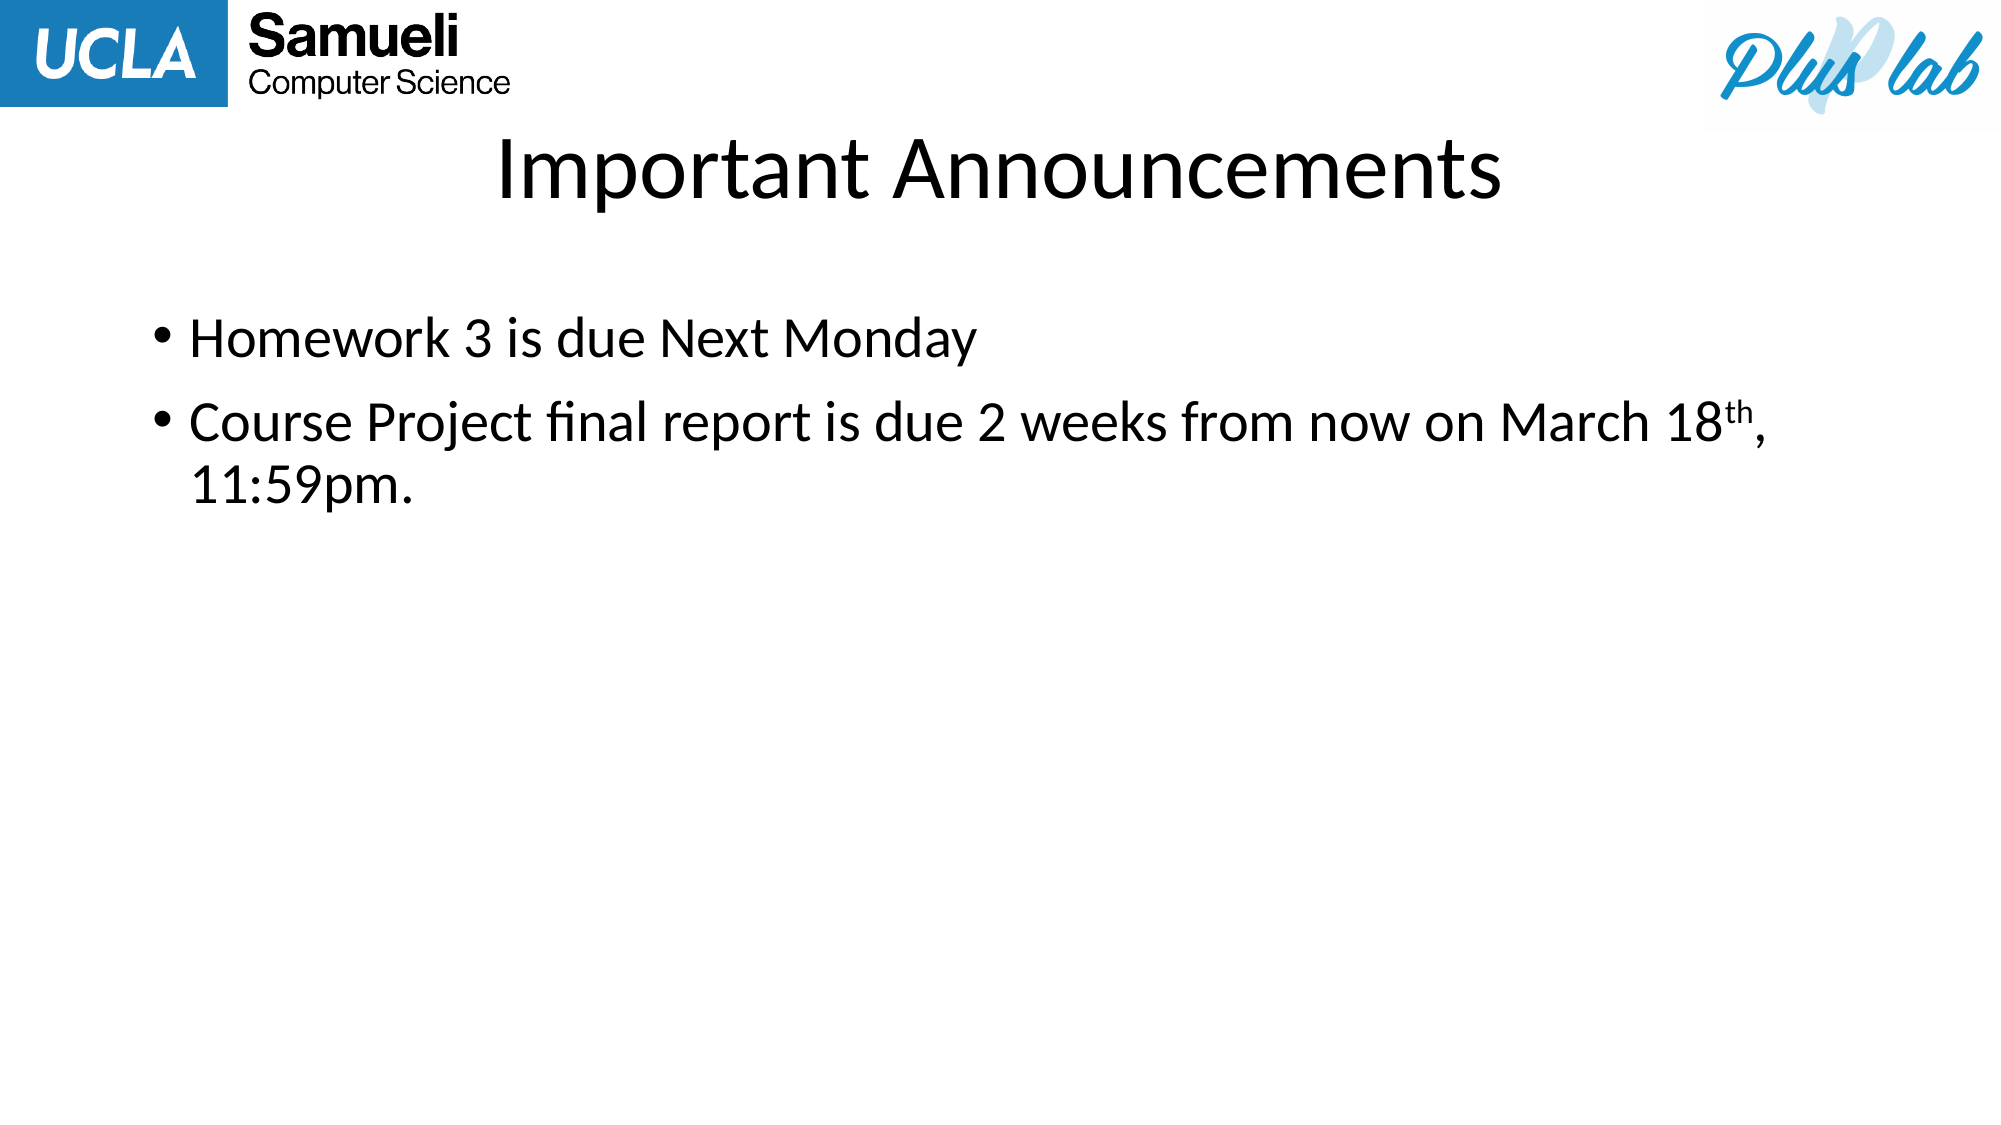

# Important Announcements
Homework 3 is due Next Monday
Course Project final report is due 2 weeks from now on March 18th, 11:59pm.